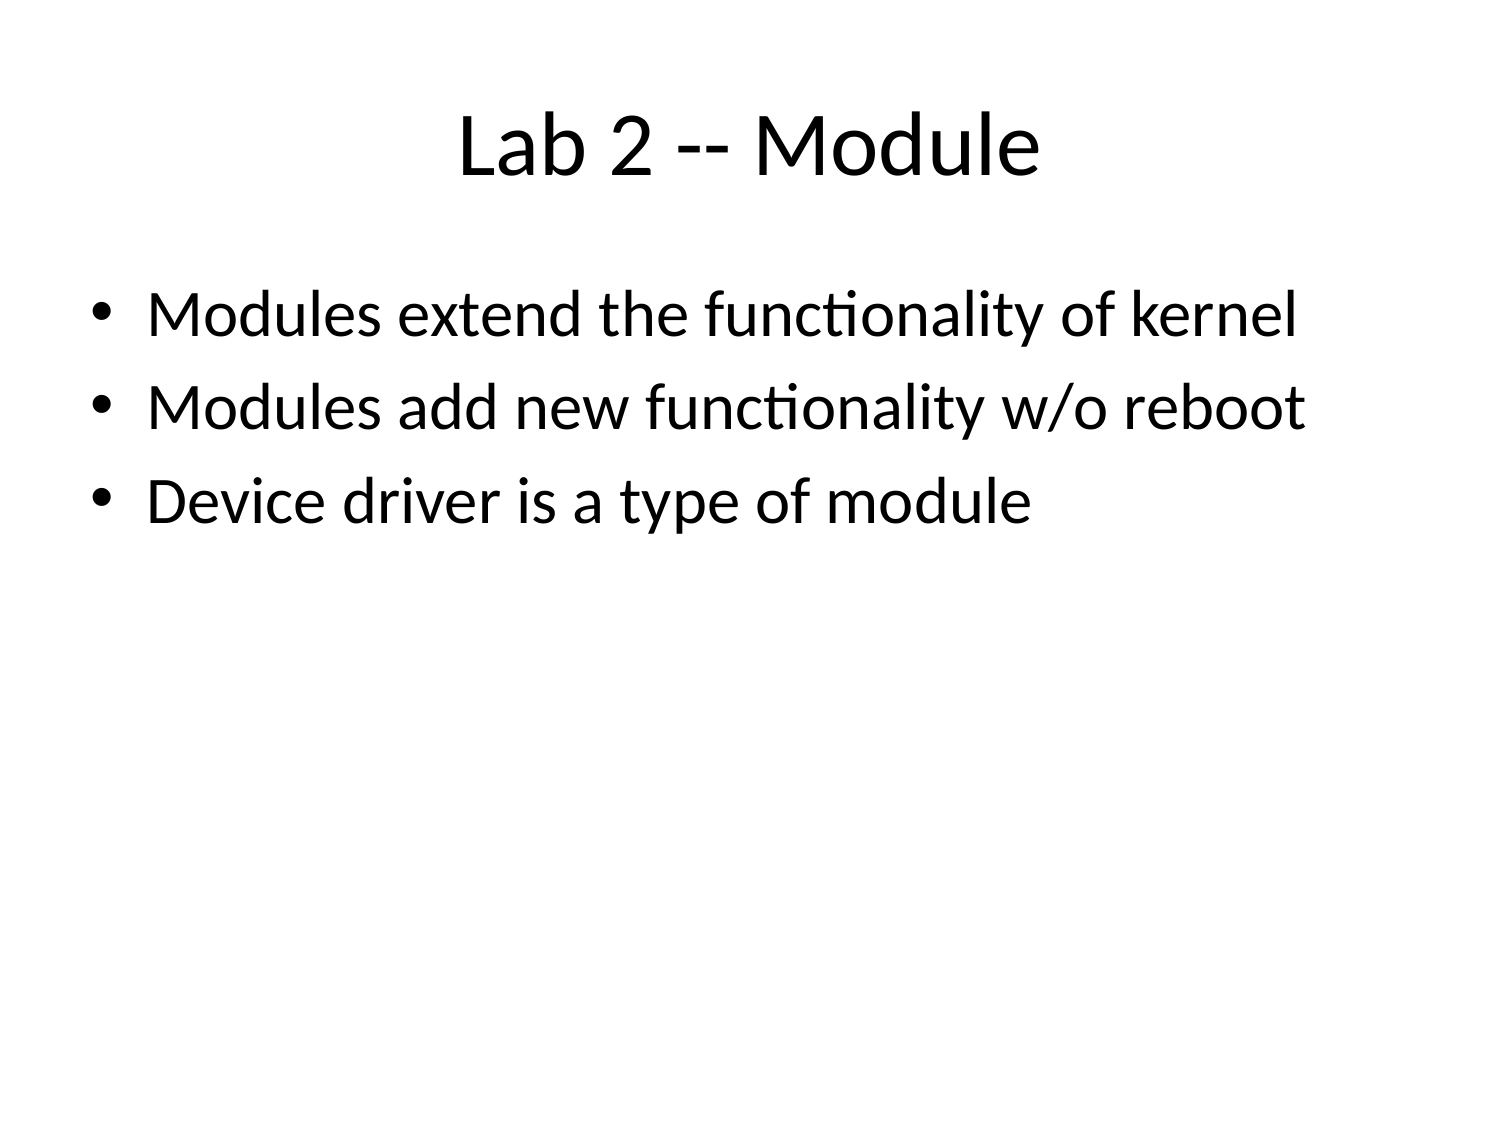

# Lab 2 -- Module
Modules extend the functionality of kernel
Modules add new functionality w/o reboot
Device driver is a type of module